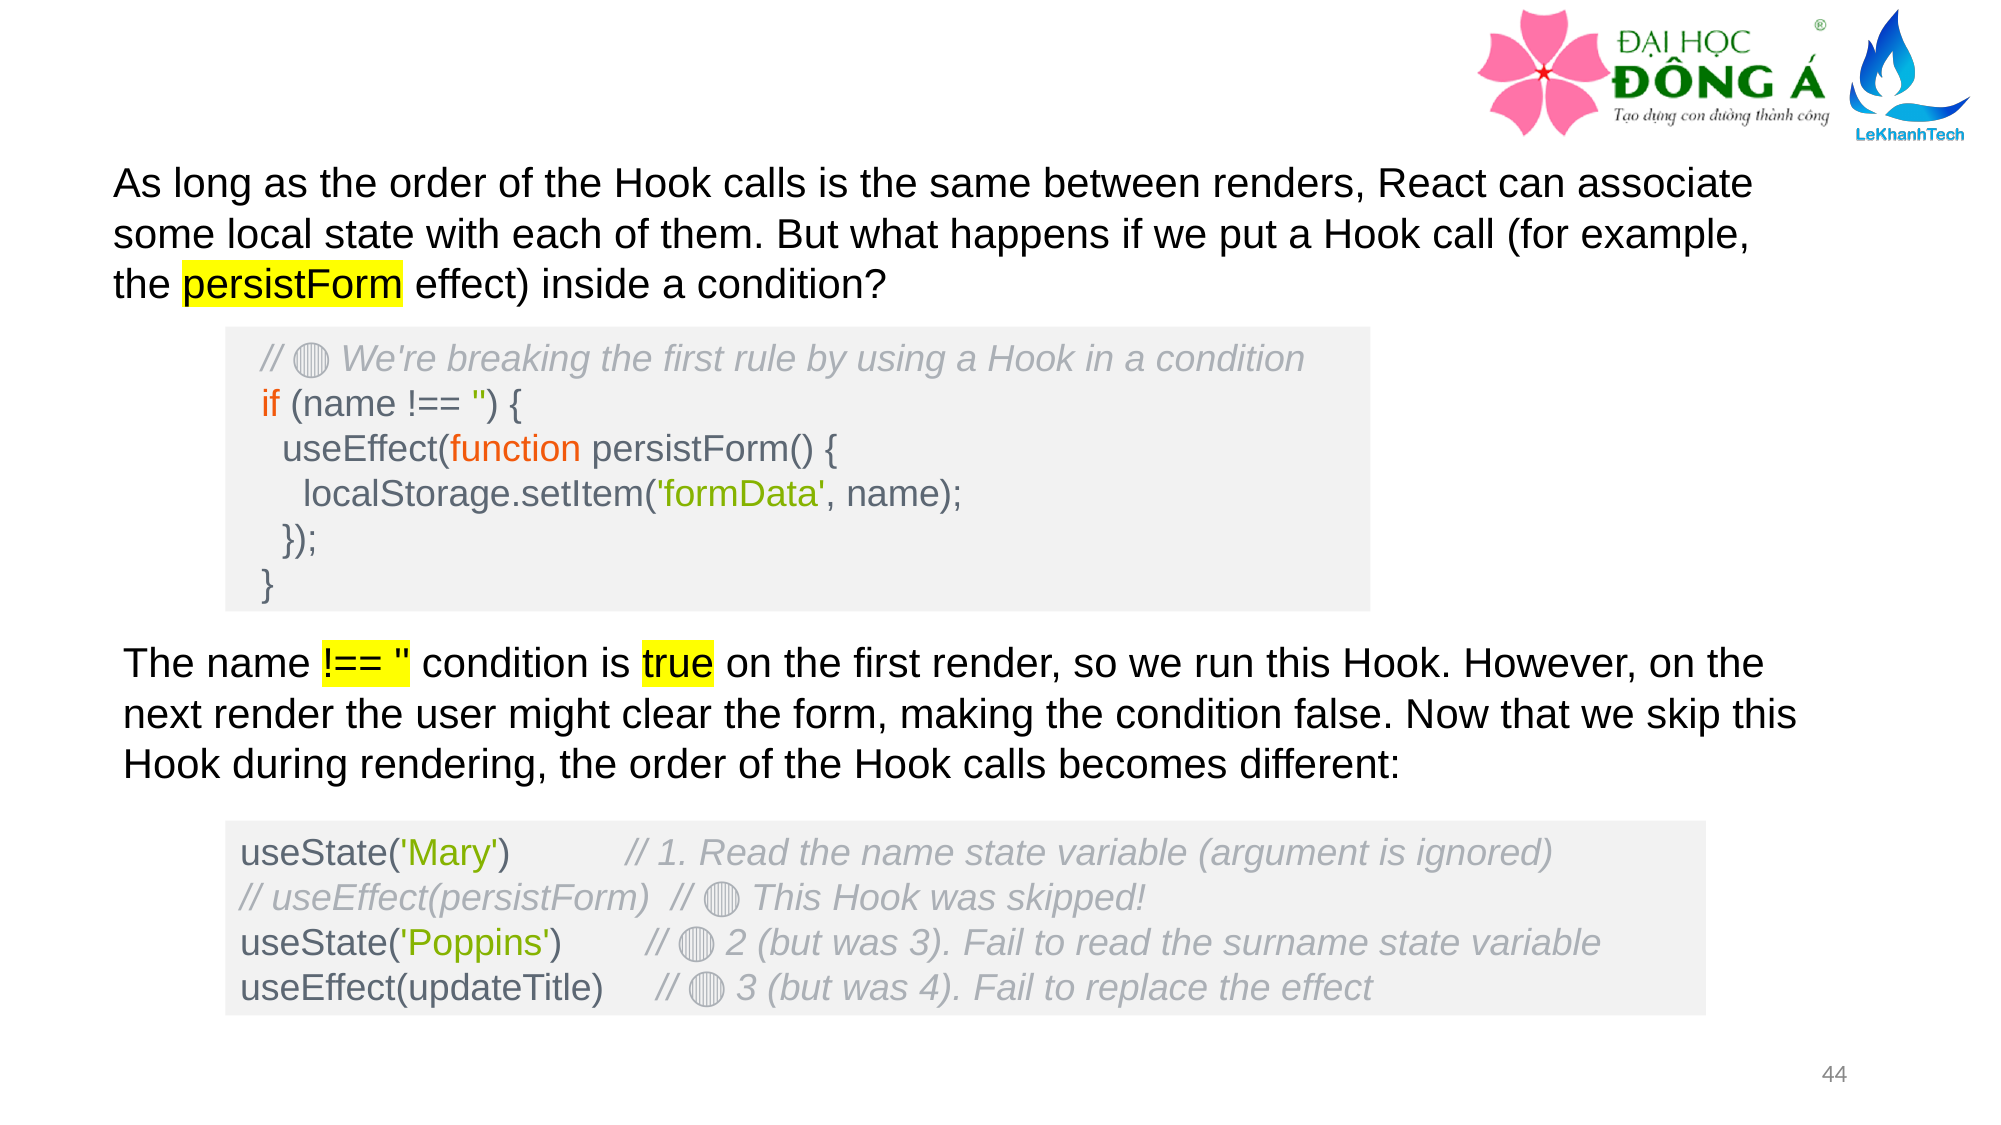

As long as the order of the Hook calls is the same between renders, React can associate some local state with each of them. But what happens if we put a Hook call (for example, the persistForm effect) inside a condition?
  // 🔴 We're breaking the first rule by using a Hook in a condition
  if (name !== '') {
    useEffect(function persistForm() {
      localStorage.setItem('formData', name);
    });
  }
The name !== '' condition is true on the first render, so we run this Hook. However, on the next render the user might clear the form, making the condition false. Now that we skip this Hook during rendering, the order of the Hook calls becomes different:
useState('Mary')           // 1. Read the name state variable (argument is ignored)
// useEffect(persistForm)  // 🔴 This Hook was skipped!
useState('Poppins')        // 🔴 2 (but was 3). Fail to read the surname state variable
useEffect(updateTitle)     // 🔴 3 (but was 4). Fail to replace the effect
44